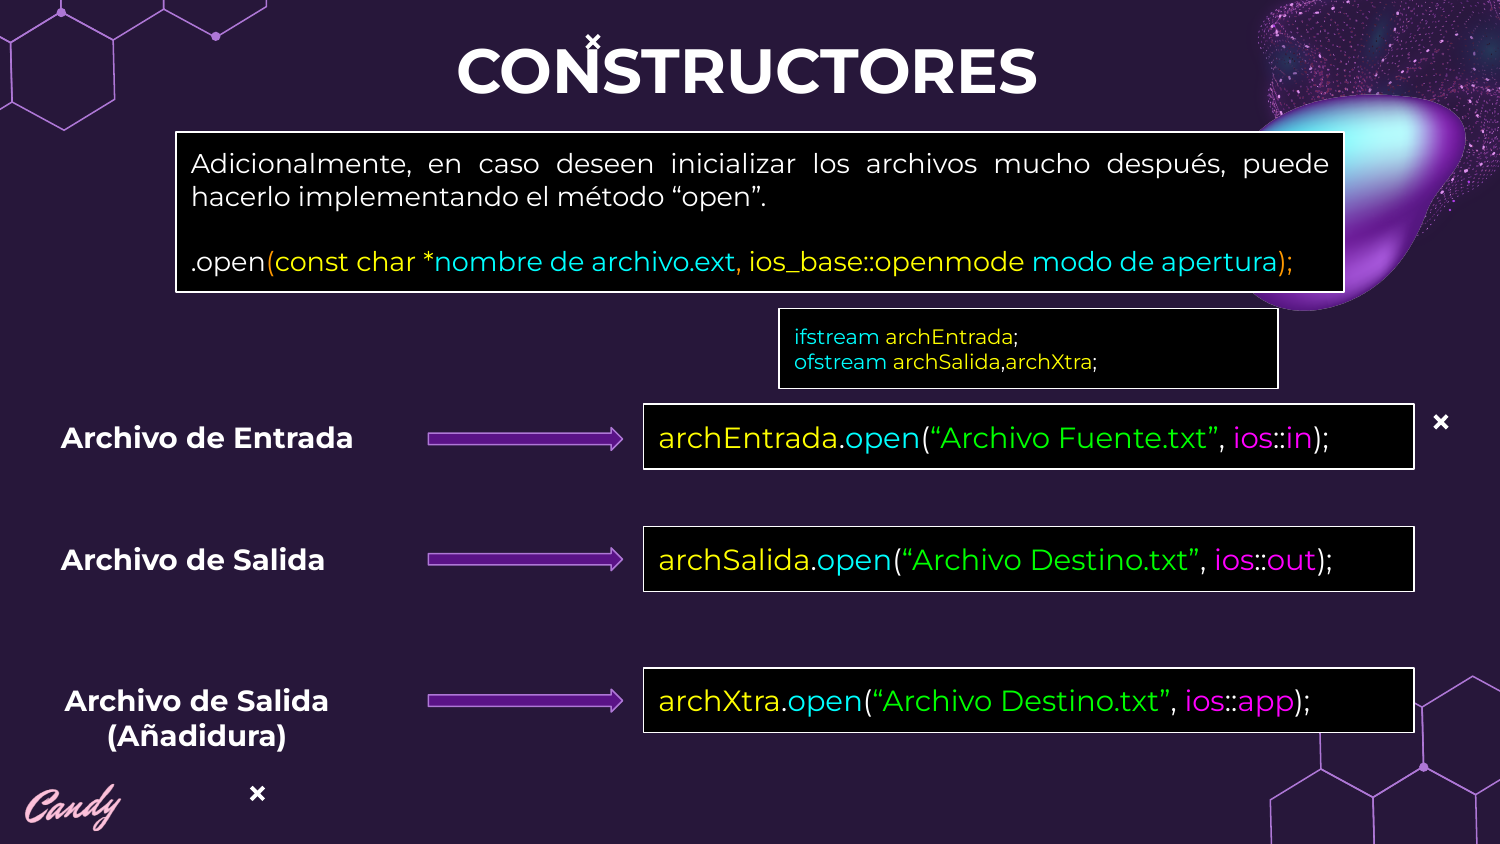

CONSTRUCTORES
Adicionalmente, en caso deseen inicializar los archivos mucho después, puede hacerlo implementando el método “open”.

.open(const char *nombre de archivo.ext, ios_base::openmode modo de apertura);
ifstream archEntrada;
ofstream archSalida,archXtra;
Archivo de Entrada
archEntrada.open(“Archivo Fuente.txt”, ios::in);

Archivo de Salida
archSalida.open(“Archivo Destino.txt”, ios::out);

Archivo de Salida
(Añadidura)
archXtra.open(“Archivo Destino.txt”, ios::app);